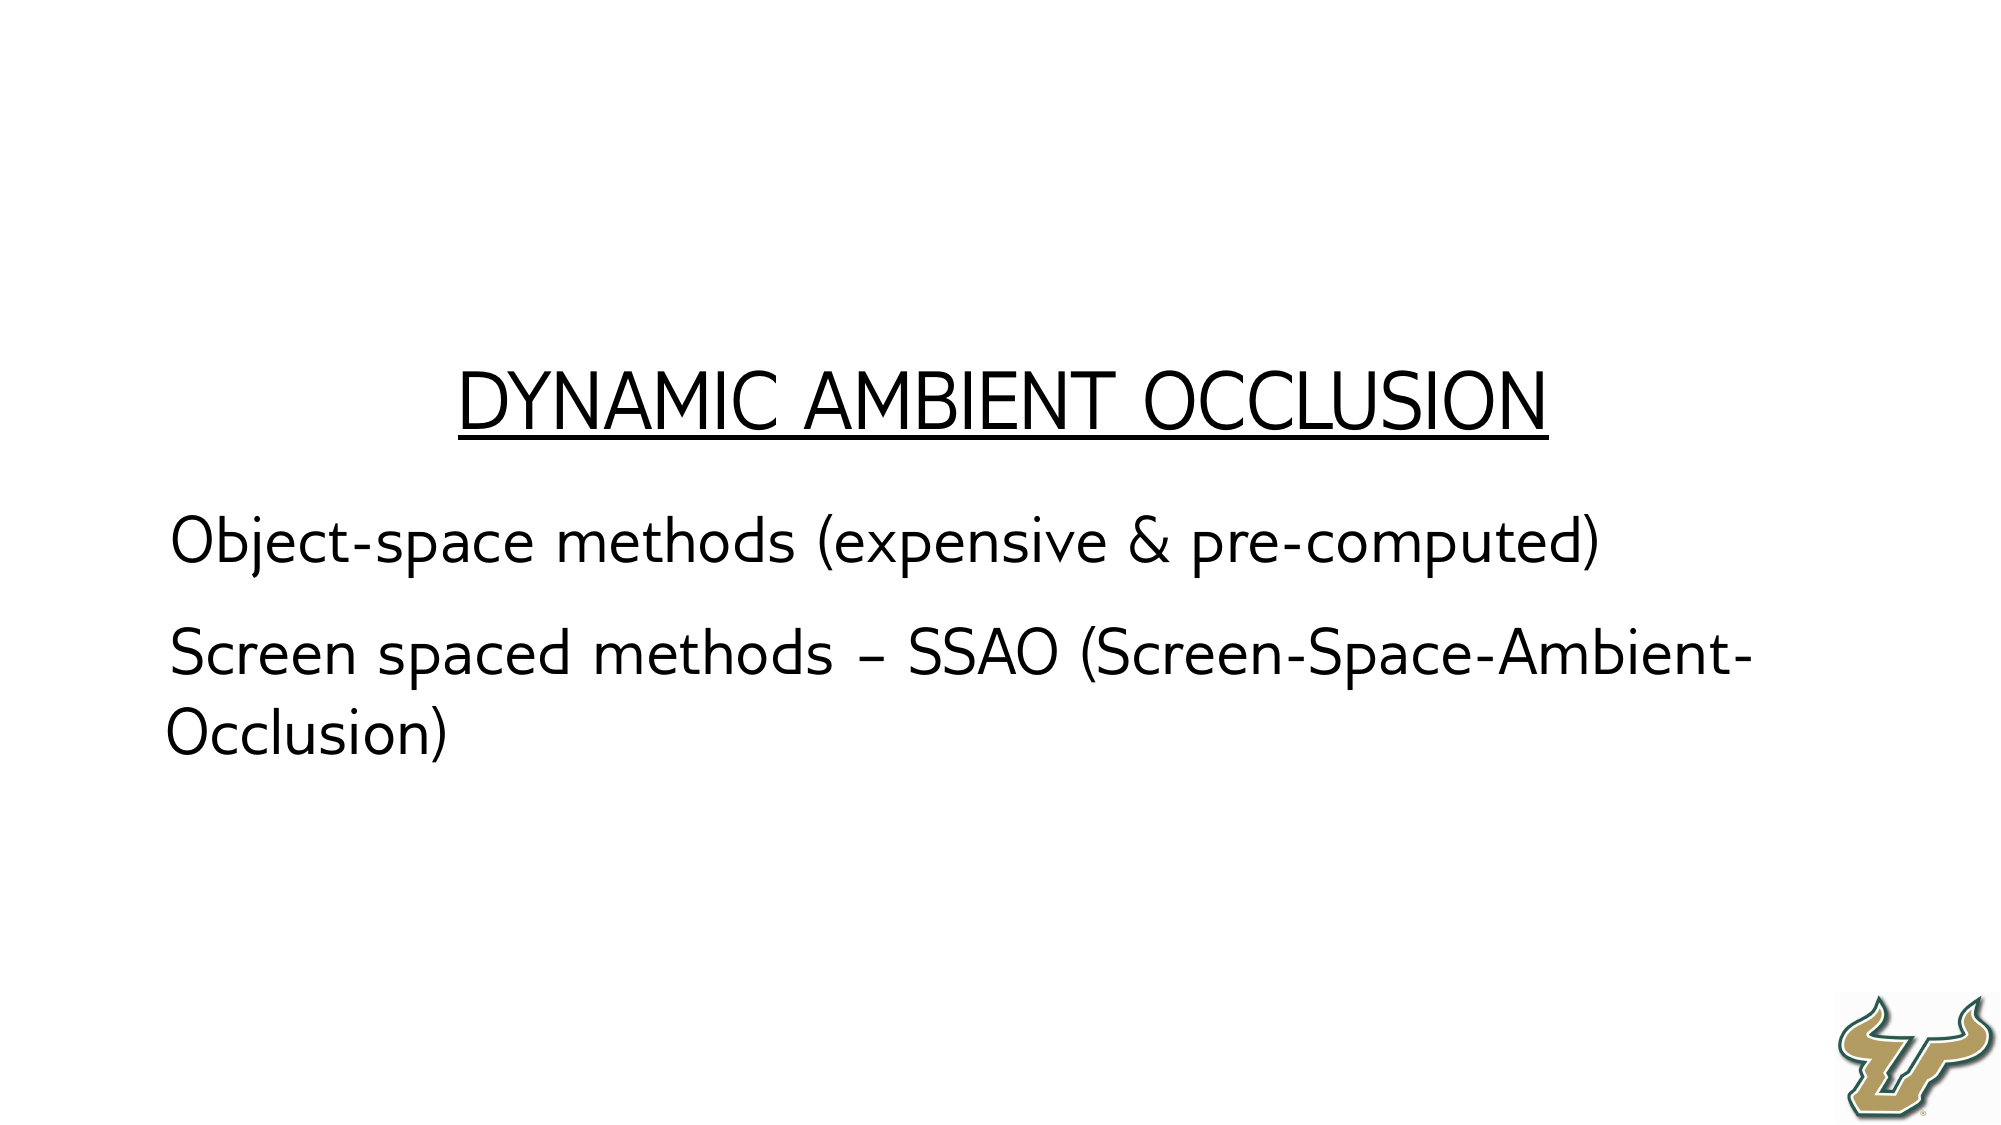

Dynamic Ambient Occlusion
Object-space methods (expensive & pre-computed)
Screen spaced methods – SSAO (Screen-Space-Ambient-Occlusion)